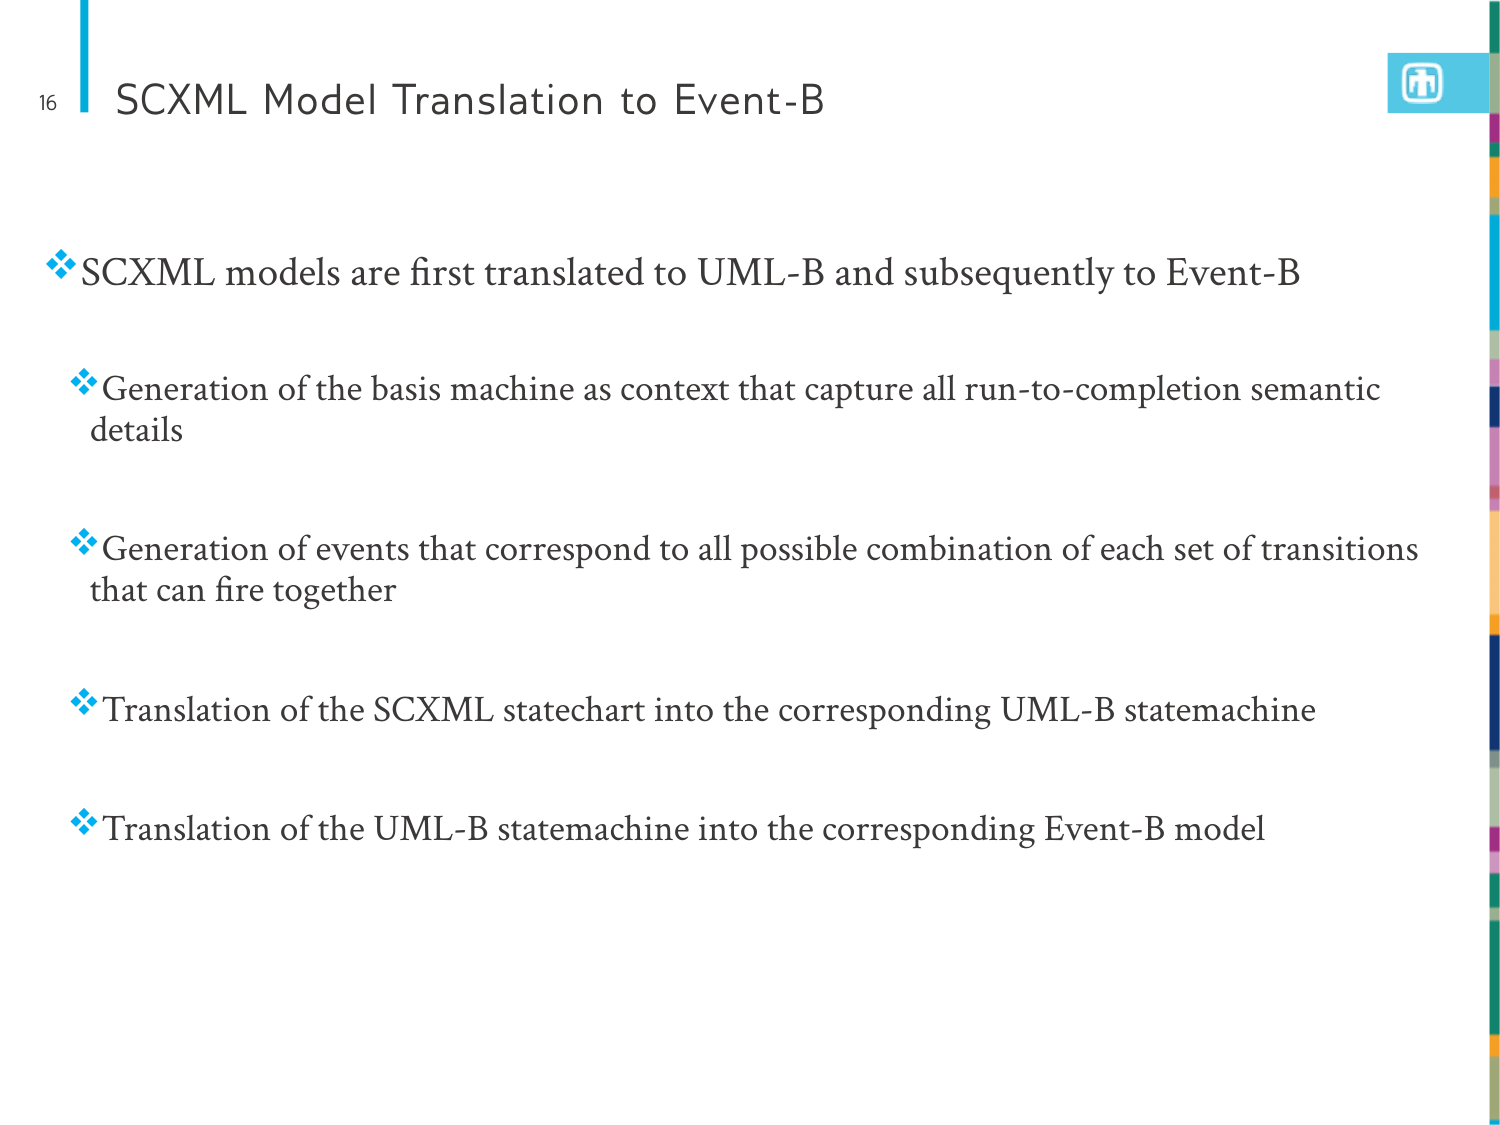

16
# SCXML Model Translation to Event-B
SCXML models are first translated to UML-B and subsequently to Event-B

Generation of the basis machine as context that capture all run-to-completion semantic details

Generation of events that correspond to all possible combination of each set of transitions that can fire together

Translation of the SCXML statechart into the corresponding UML-B statemachine

Translation of the UML-B statemachine into the corresponding Event-B model